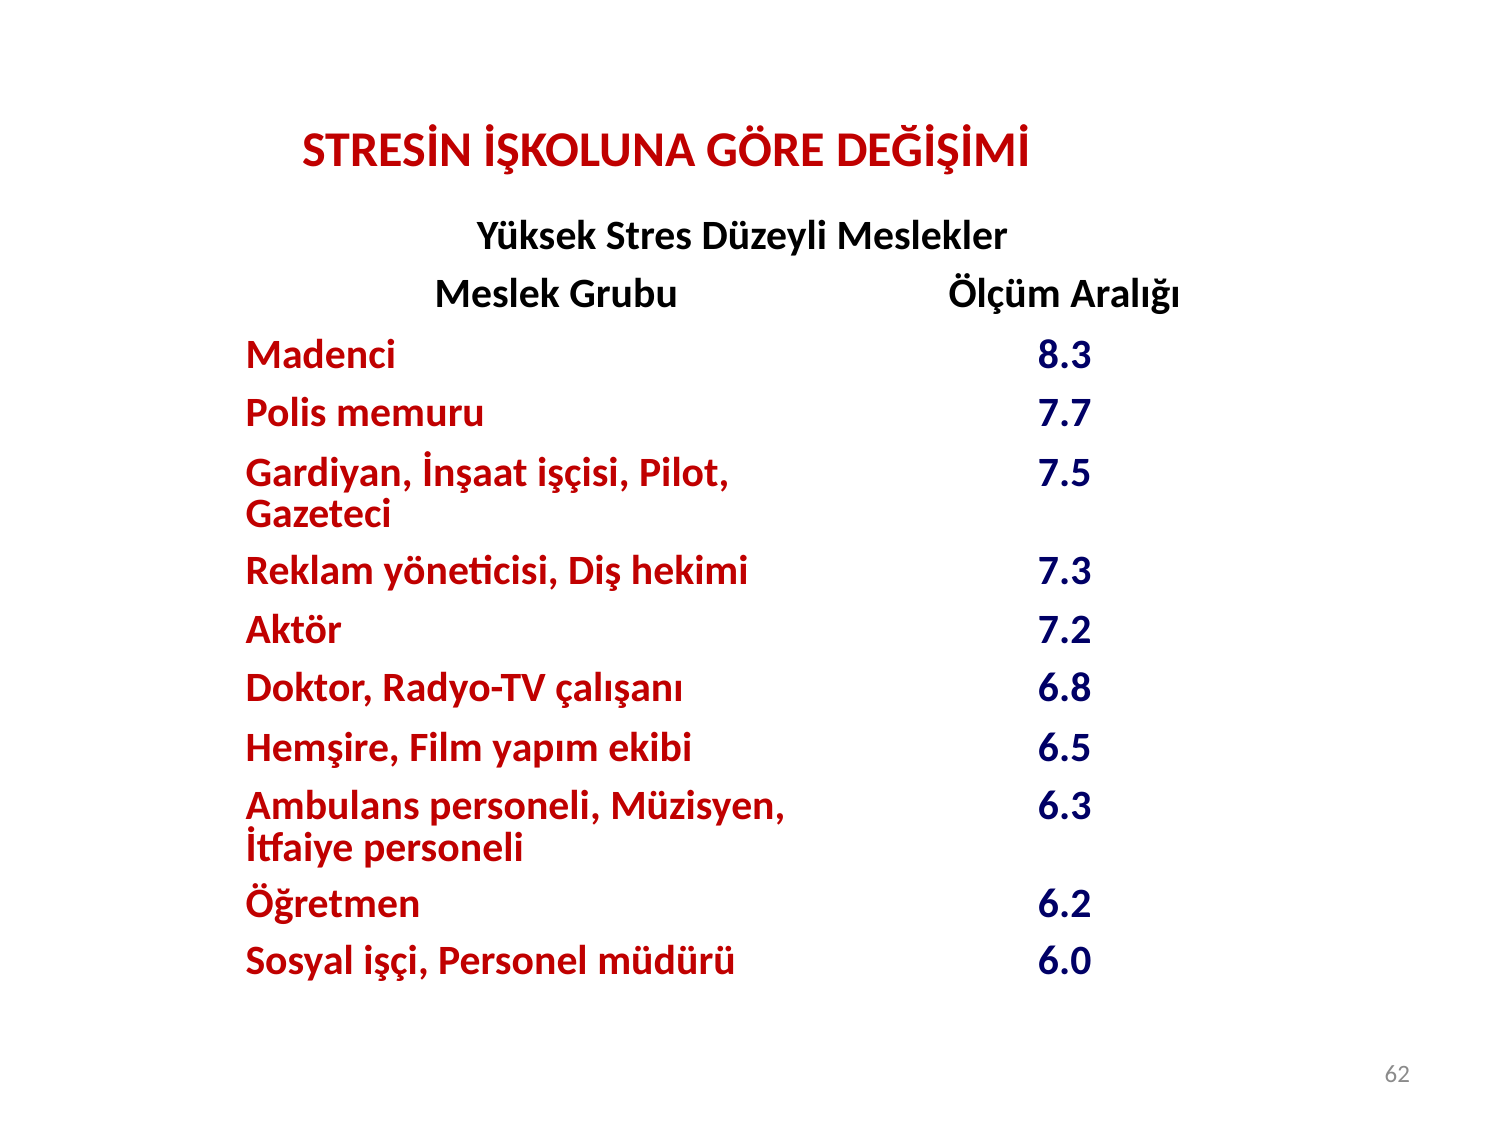

# STRESİN İŞKOLUNA GÖRE DEĞİŞİMİ
| Yüksek Stres Düzeyli Meslekler |  |
| --- | --- |
| Meslek Grubu | Ölçüm Aralığı |
| Madenci | 8.3 |
| Polis memuru | 7.7 |
| Gardiyan, İnşaat işçisi, Pilot, Gazeteci | 7.5 |
| Reklam yöneticisi, Diş hekimi | 7.3 |
| Aktör | 7.2 |
| Doktor, Radyo-TV çalışanı | 6.8 |
| Hemşire, Film yapım ekibi | 6.5 |
| Ambulans personeli, Müzisyen, İtfaiye personeli | 6.3 |
| Öğretmen | 6.2 |
| Sosyal işçi, Personel müdürü | 6.0 |
62